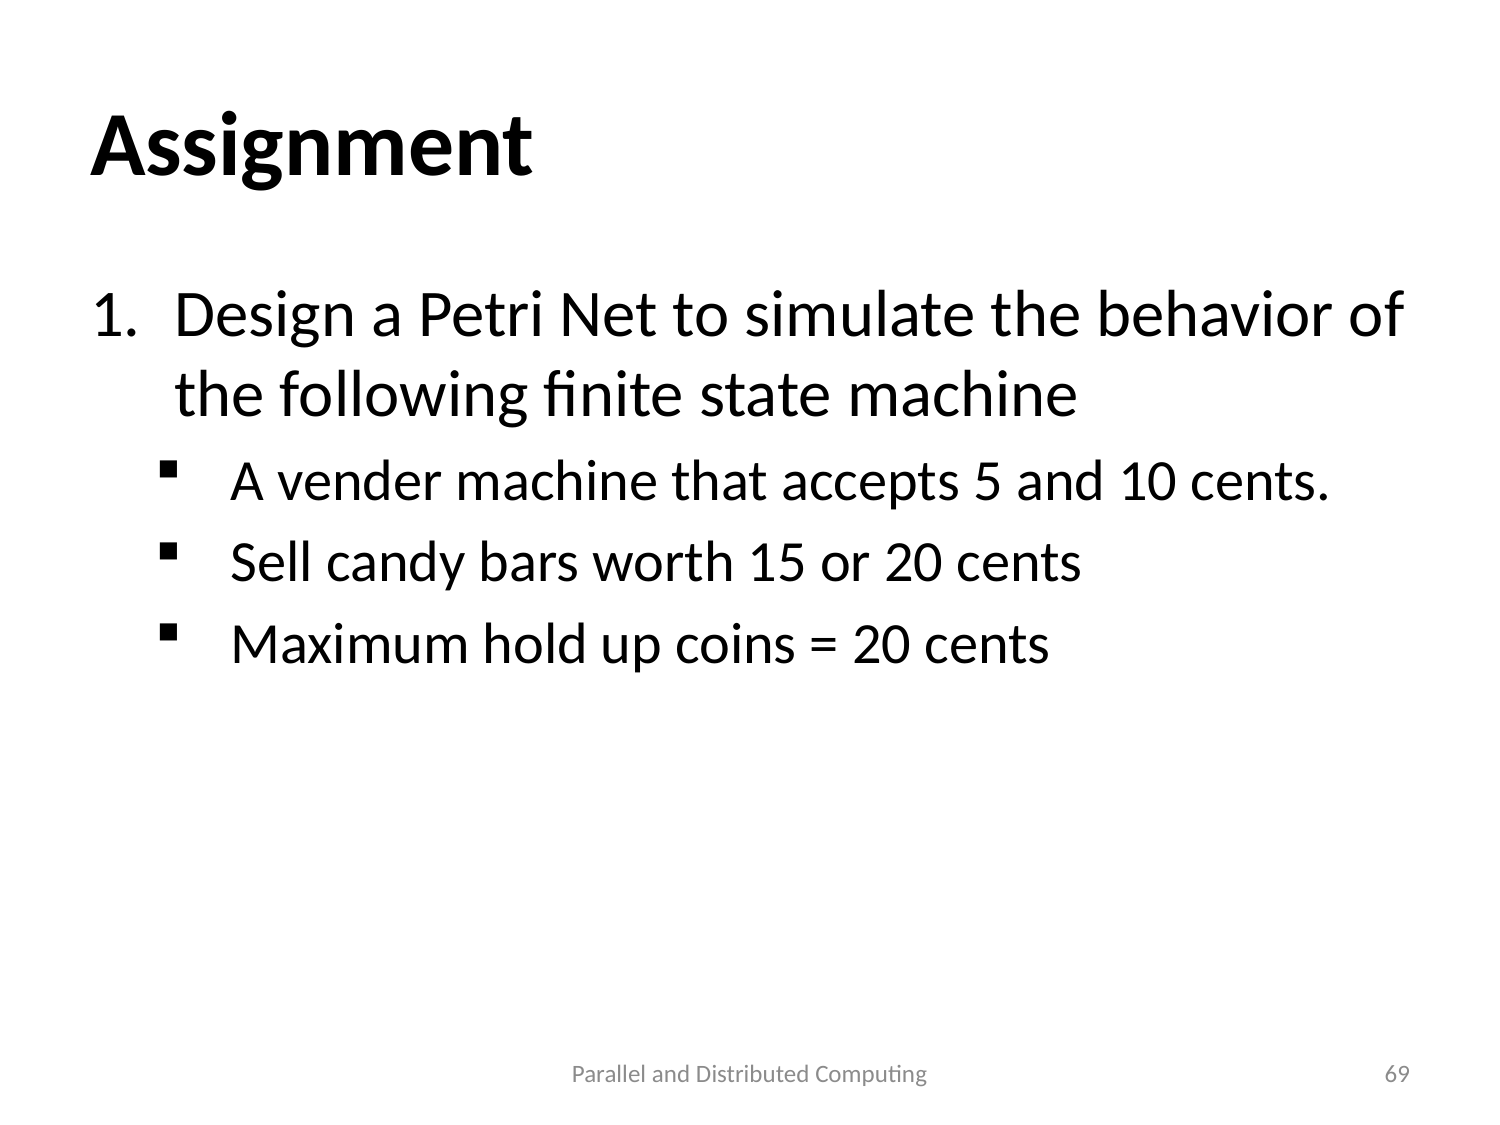

# Assignment
Design a Petri Net to simulate the behavior of the following finite state machine
A vender machine that accepts 5 and 10 cents.
Sell candy bars worth 15 or 20 cents
Maximum hold up coins = 20 cents

Parallel and Distributed Computing
69